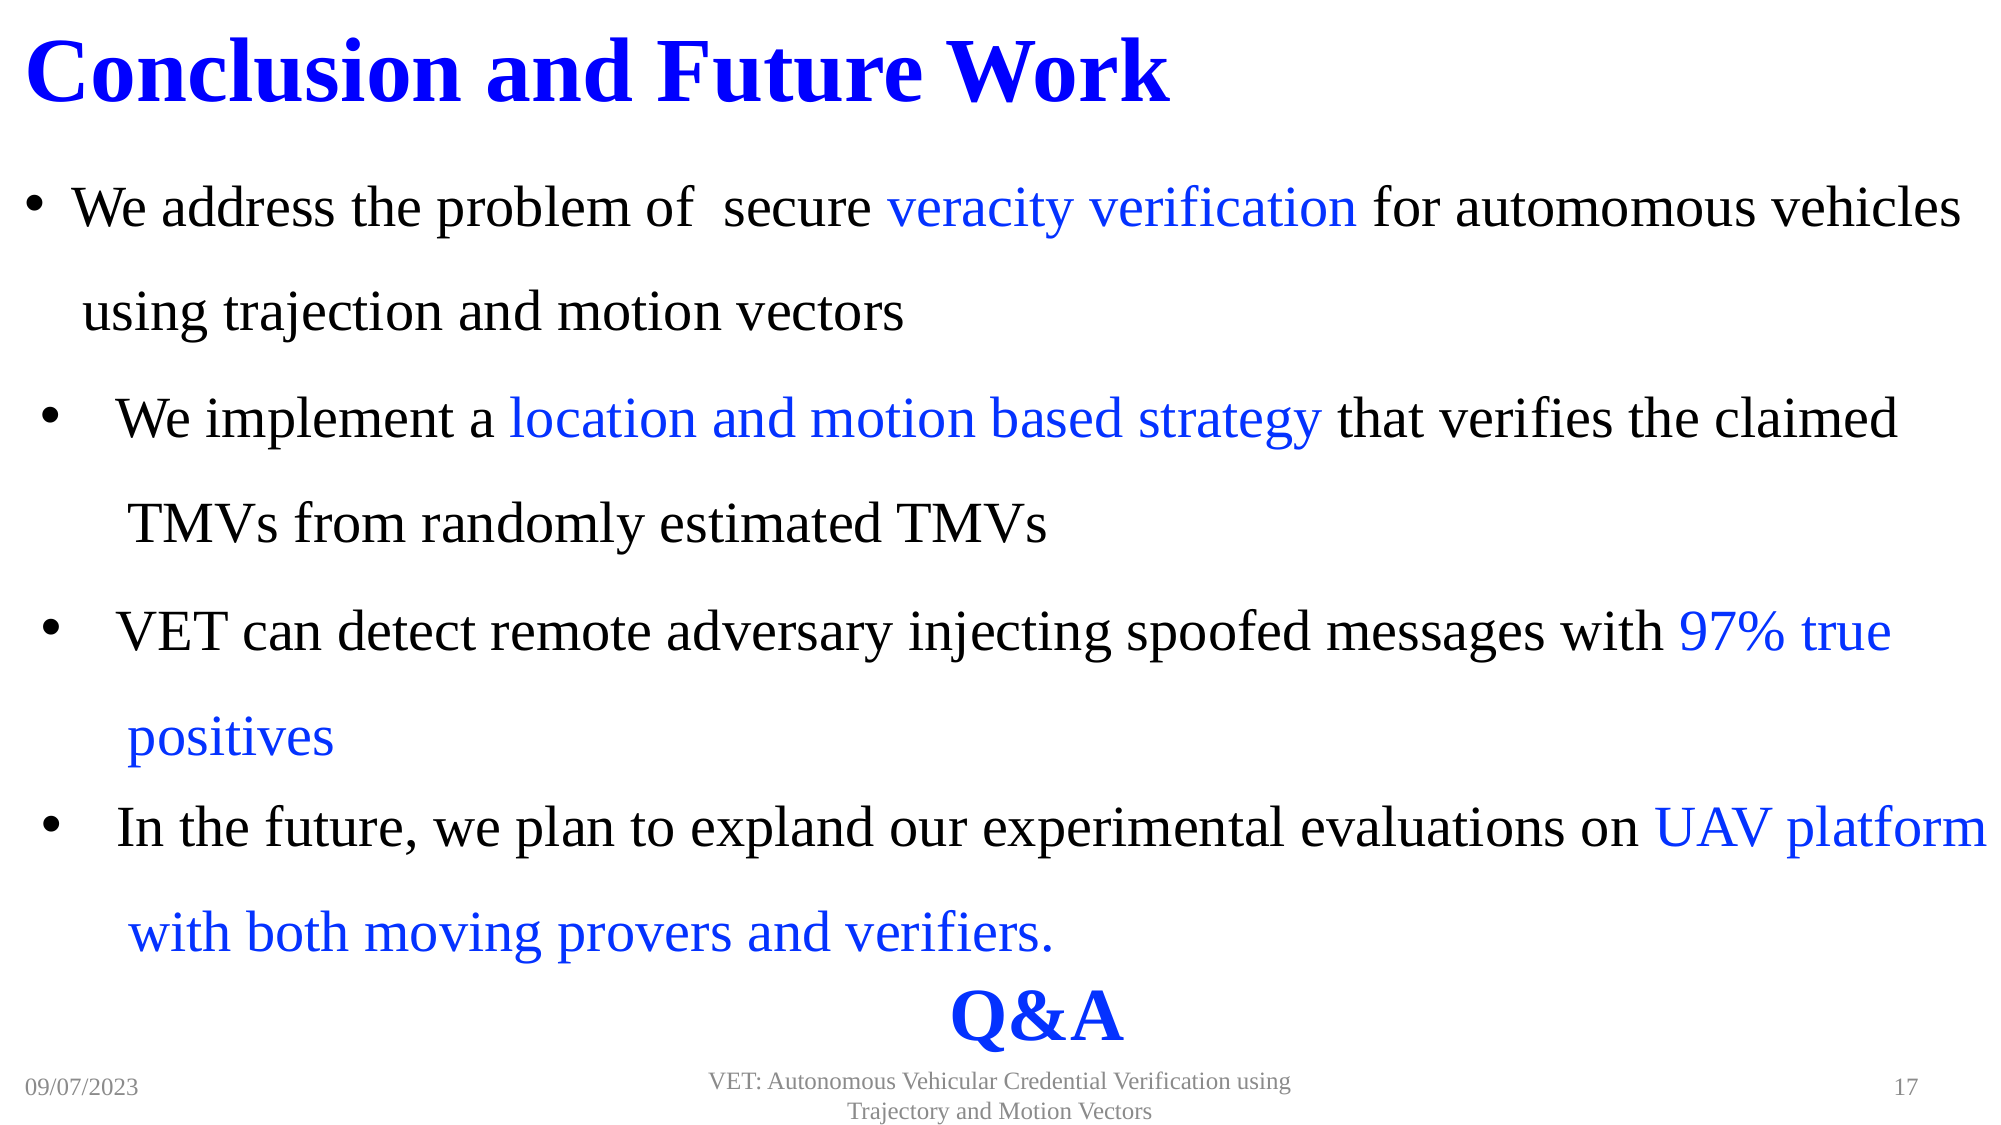

# Conclusion and Future Work
We address the problem of  secure veracity verification for automomous vehicles
    using trajection and motion vectors
We implement a location and motion based strategy that verifies the claimed
      TMVs from randomly estimated TMVs
VET can detect remote adversary injecting spoofed messages with 97% true
      positives
In the future, we plan to expland our experimental evaluations on UAV platform
      with both moving provers and verifiers.
Q&A

09/07/2023
17
VET: Autonomous Vehicular Credential Verification using Trajectory and Motion Vectors